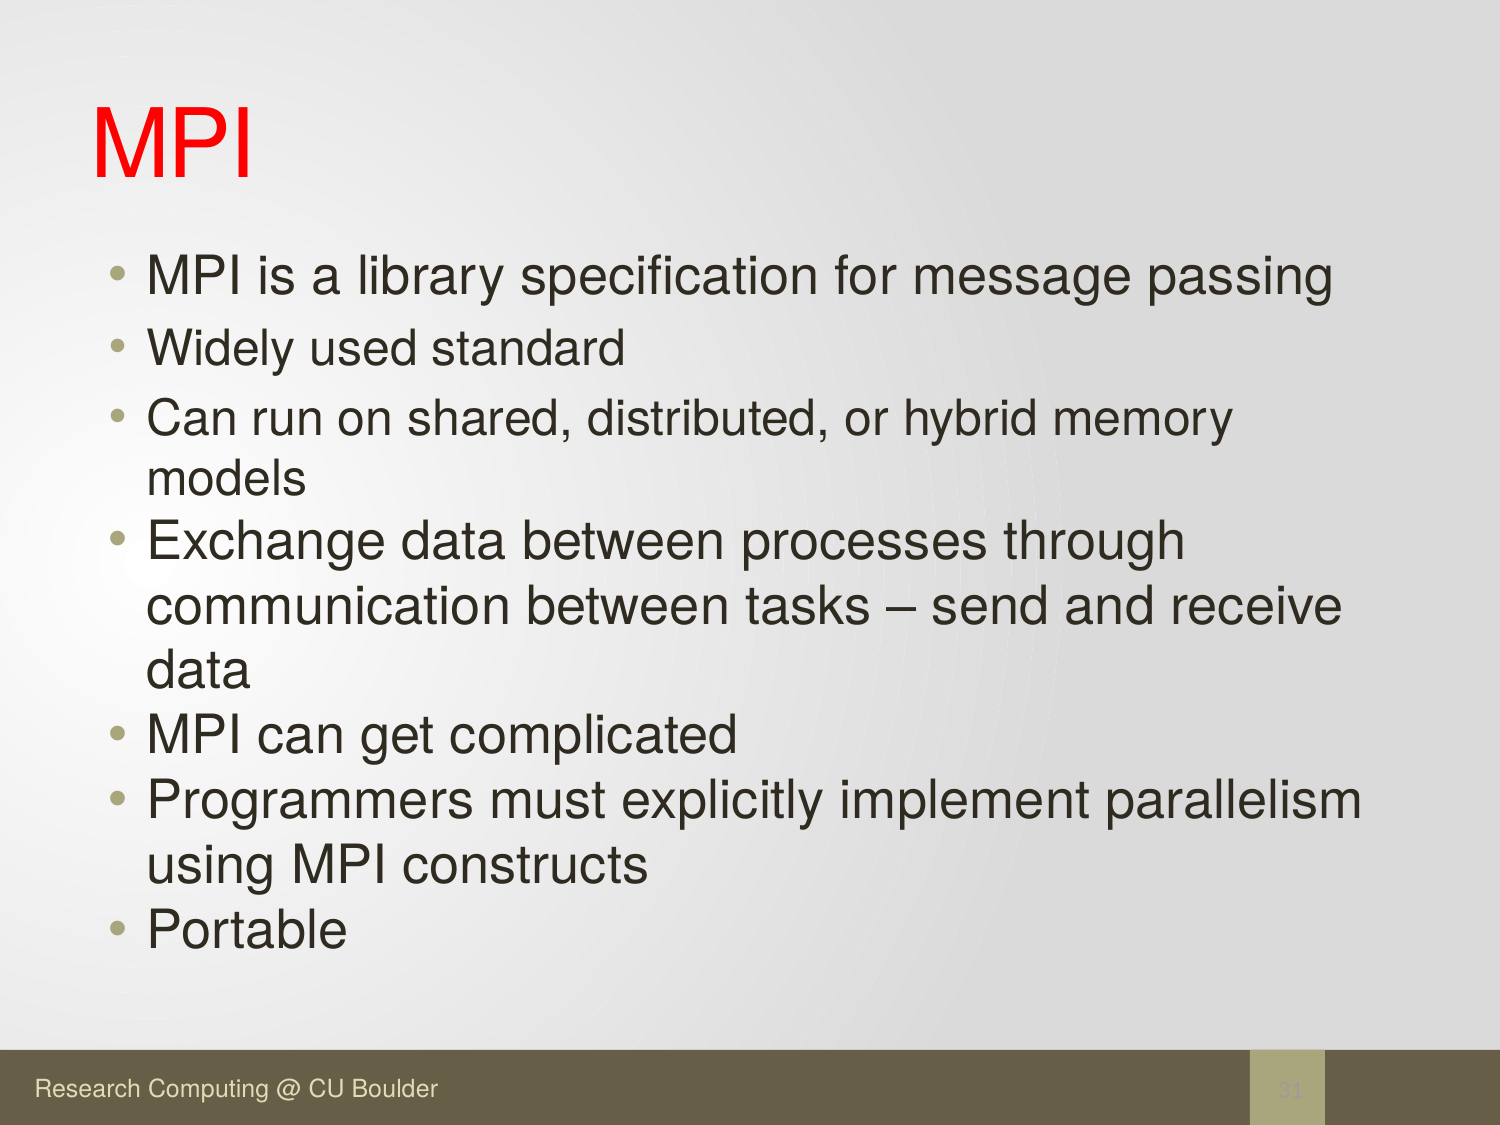

# MPI
MPI is a library specification for message passing
Widely used standard
Can run on shared, distributed, or hybrid memory models
Exchange data between processes through communication between tasks – send and receive data
MPI can get complicated
Programmers must explicitly implement parallelism using MPI constructs
Portable
31